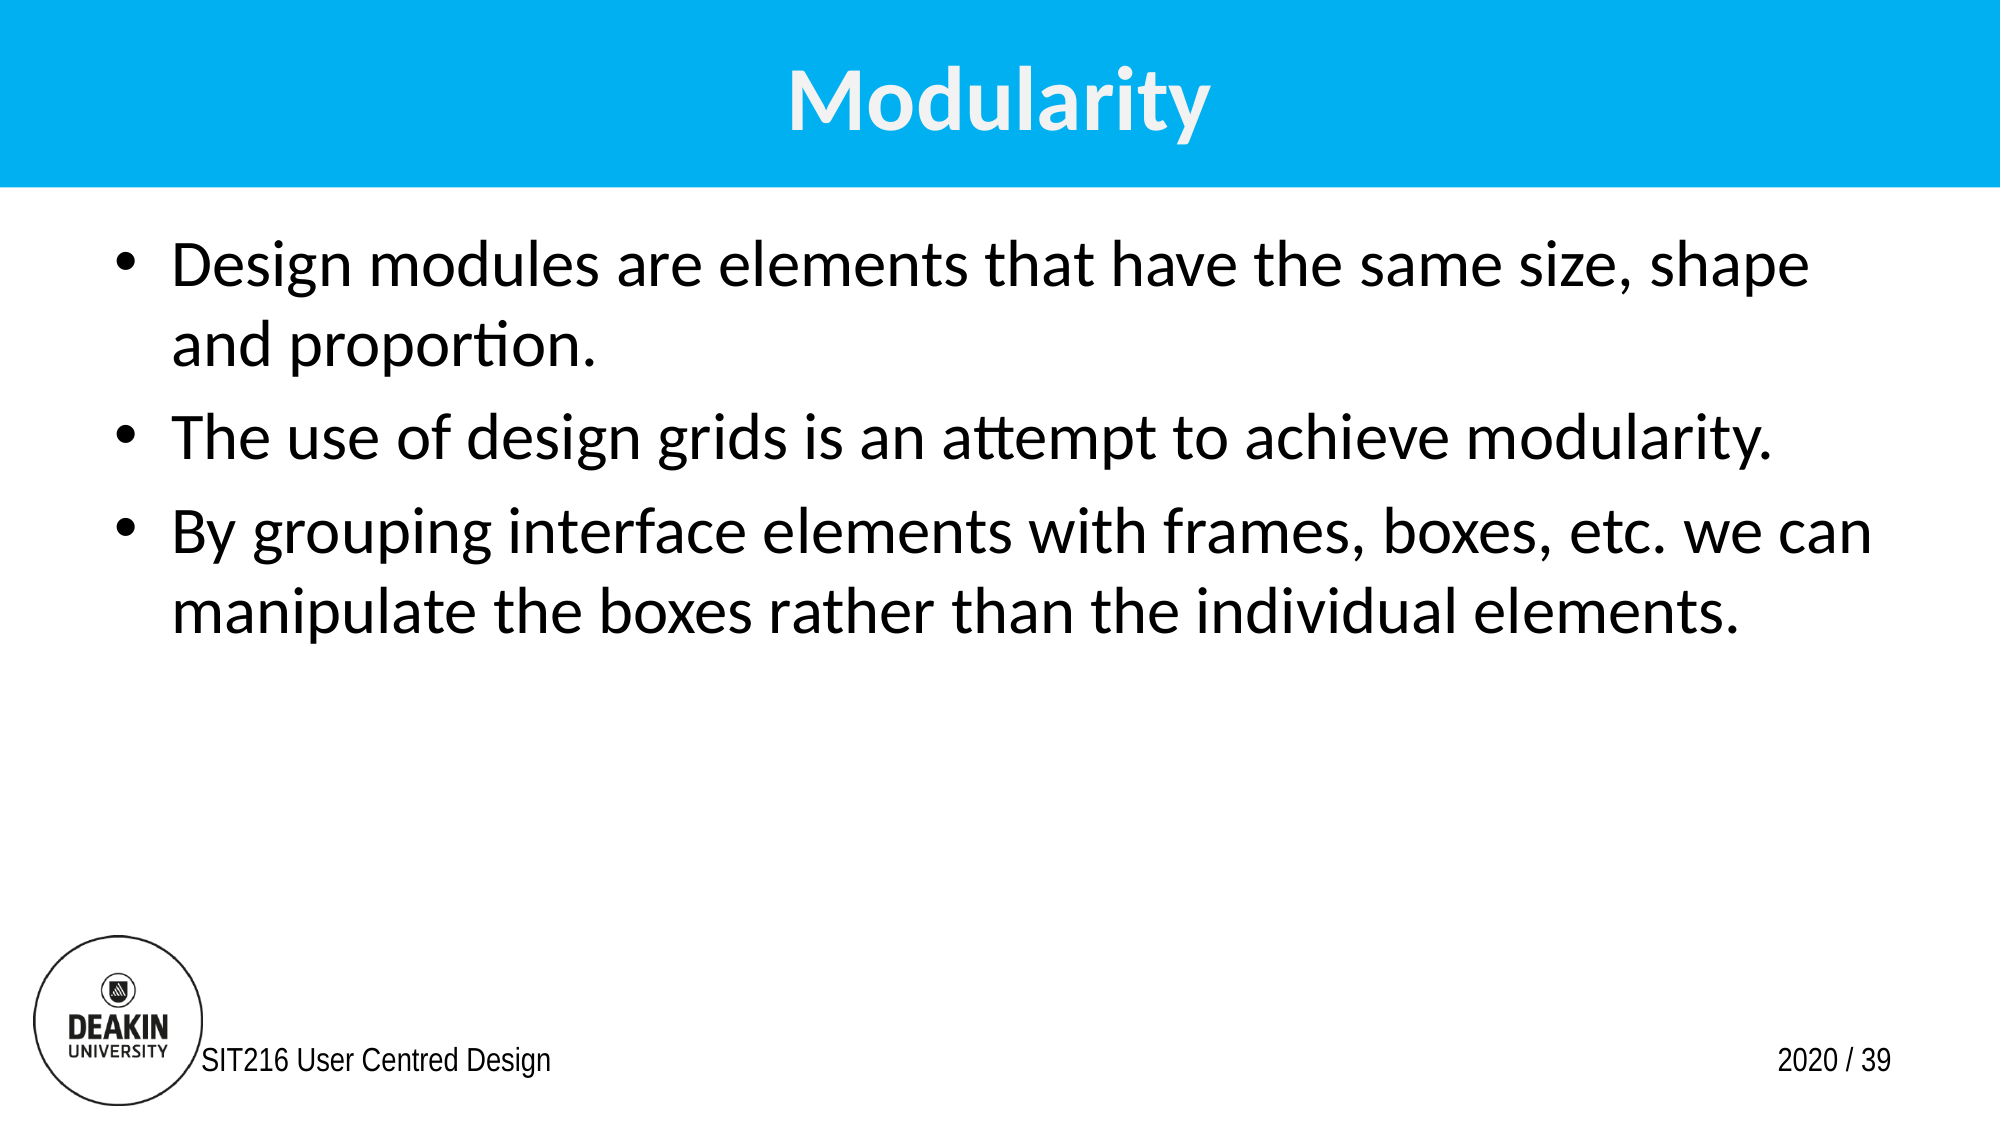

# Modularity
Design modules are elements that have the same size, shape and proportion.
The use of design grids is an attempt to achieve modularity.
By grouping interface elements with frames, boxes, etc. we can manipulate the boxes rather than the individual elements.